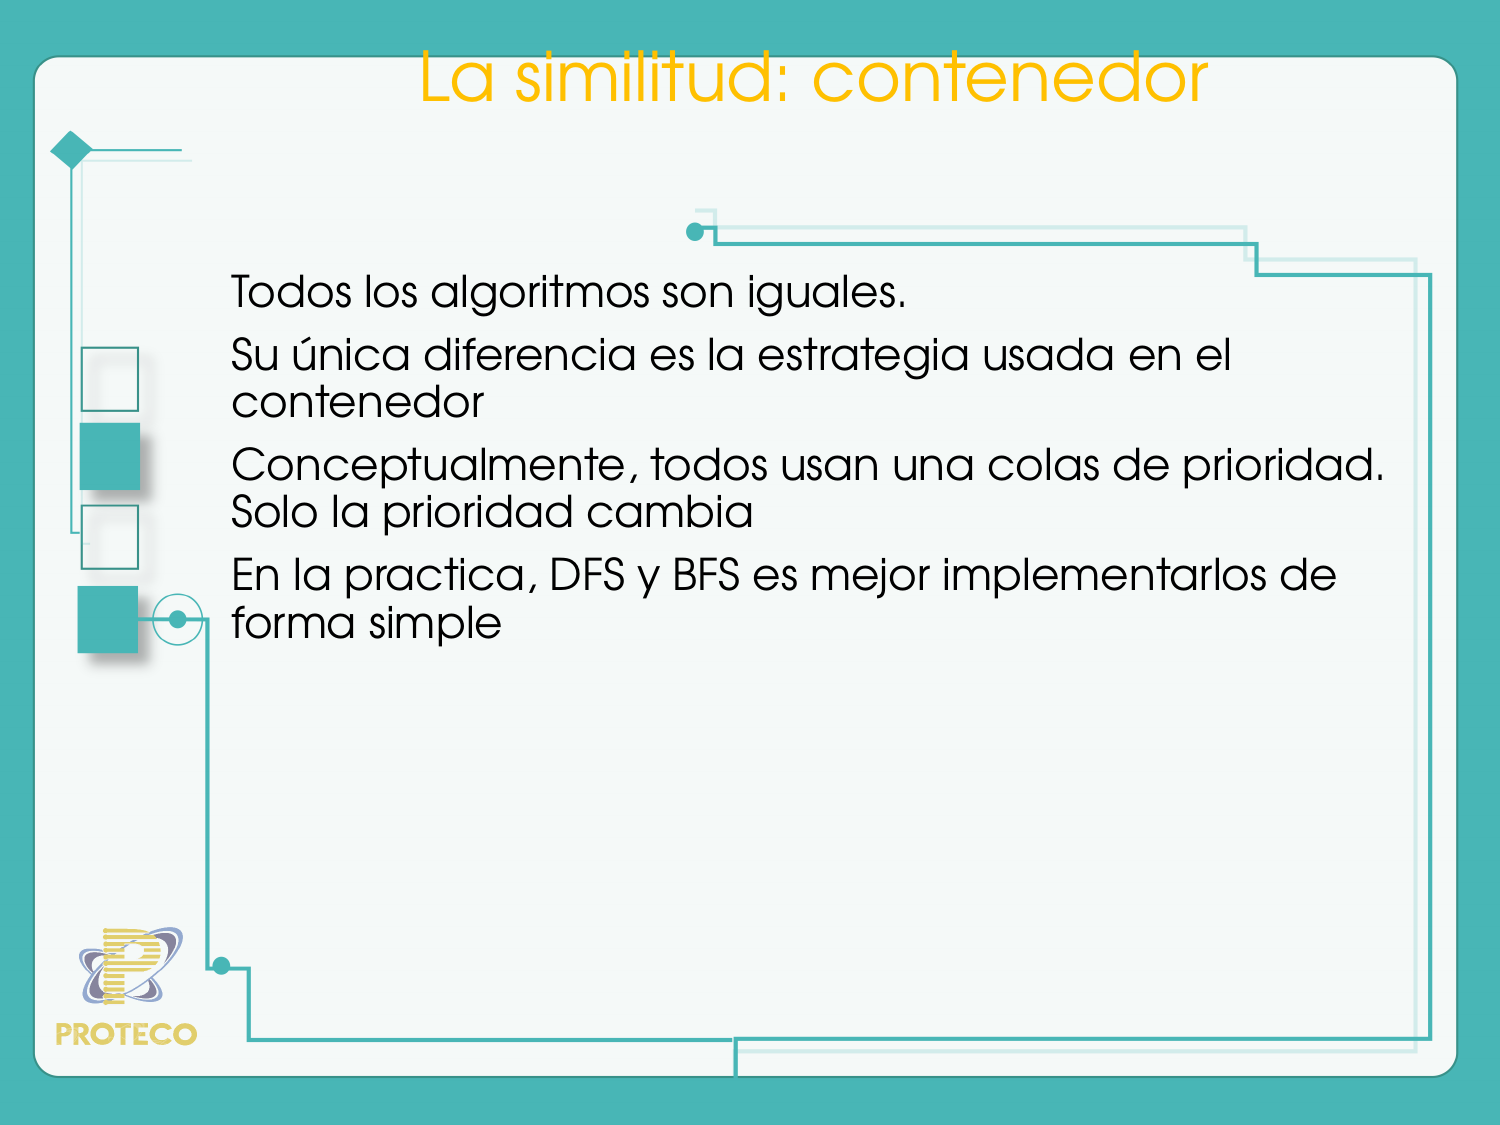

# La similitud: contenedor
Todos los algoritmos son iguales.
Su única diferencia es la estrategia usada en el contenedor
Conceptualmente, todos usan una colas de prioridad. Solo la prioridad cambia
En la practica, DFS y BFS es mejor implementarlos de forma simple